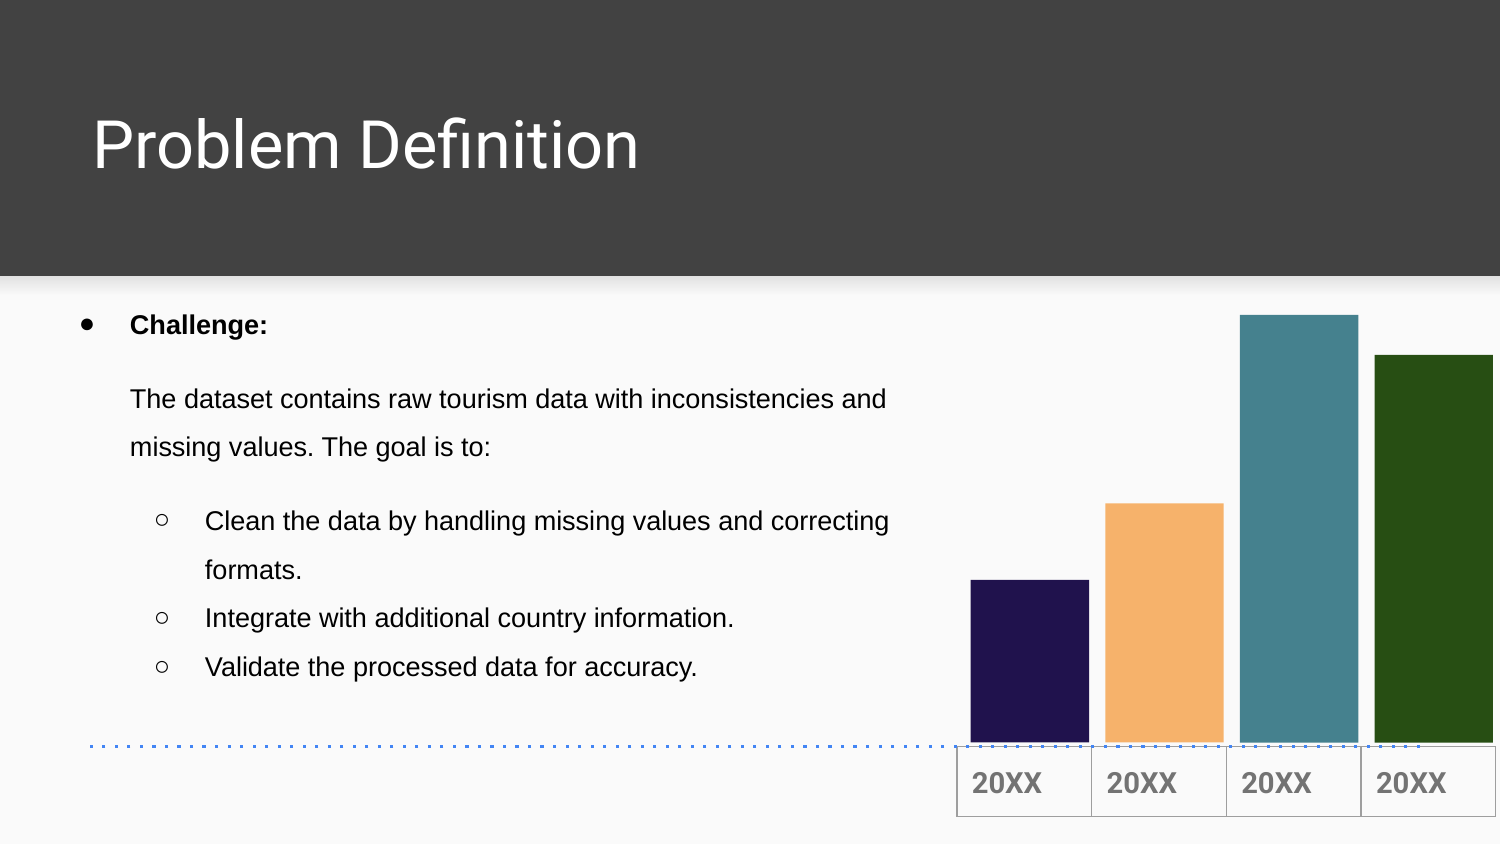

# Problem Definition
Challenge:
The dataset contains raw tourism data with inconsistencies and missing values. The goal is to:
Clean the data by handling missing values and correcting formats.
Integrate with additional country information.
Validate the processed data for accuracy.

| 20XX | 20XX | 20XX | 20XX |
| --- | --- | --- | --- |